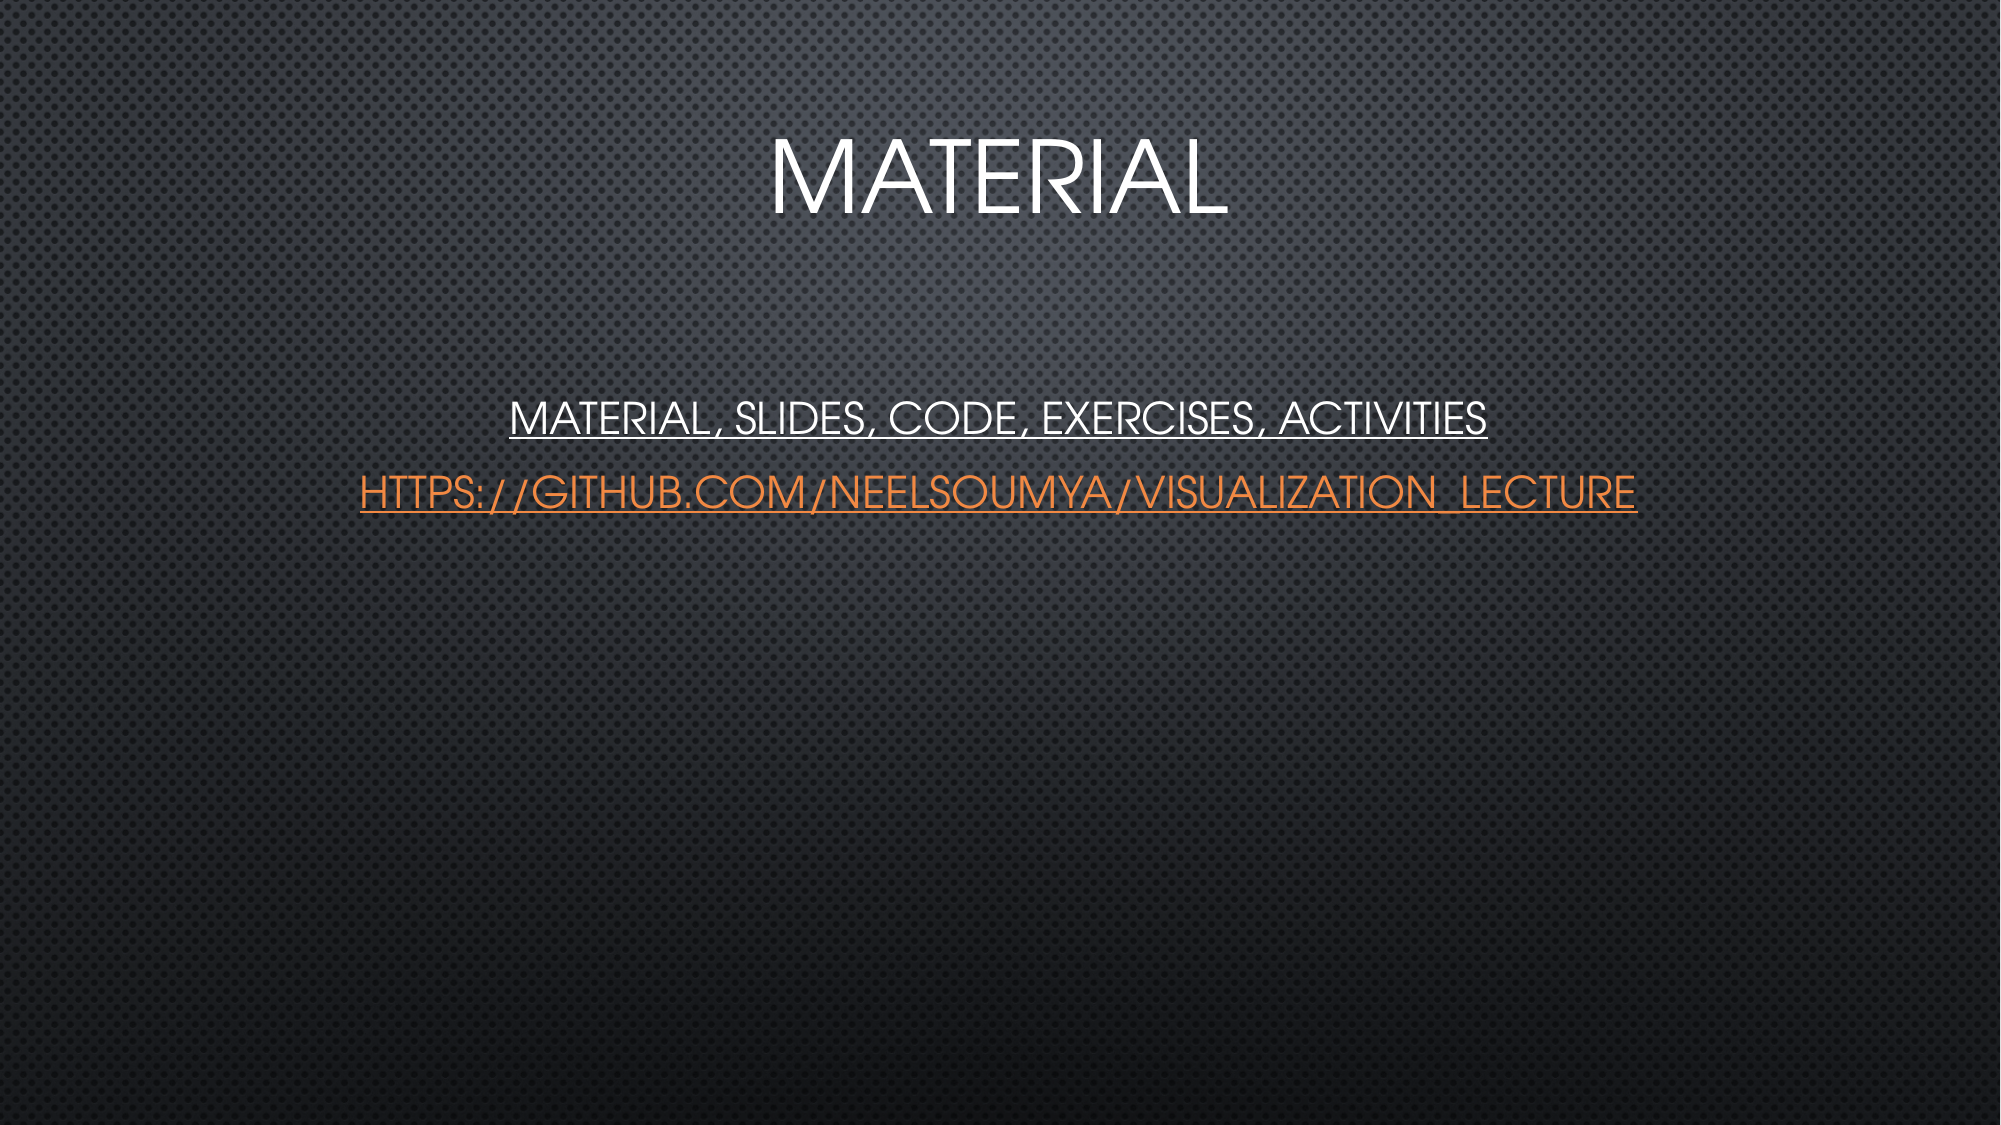

# material
Material, slides, code, exercises, activities
https://github.com/neelsoumya/visualization_lecture